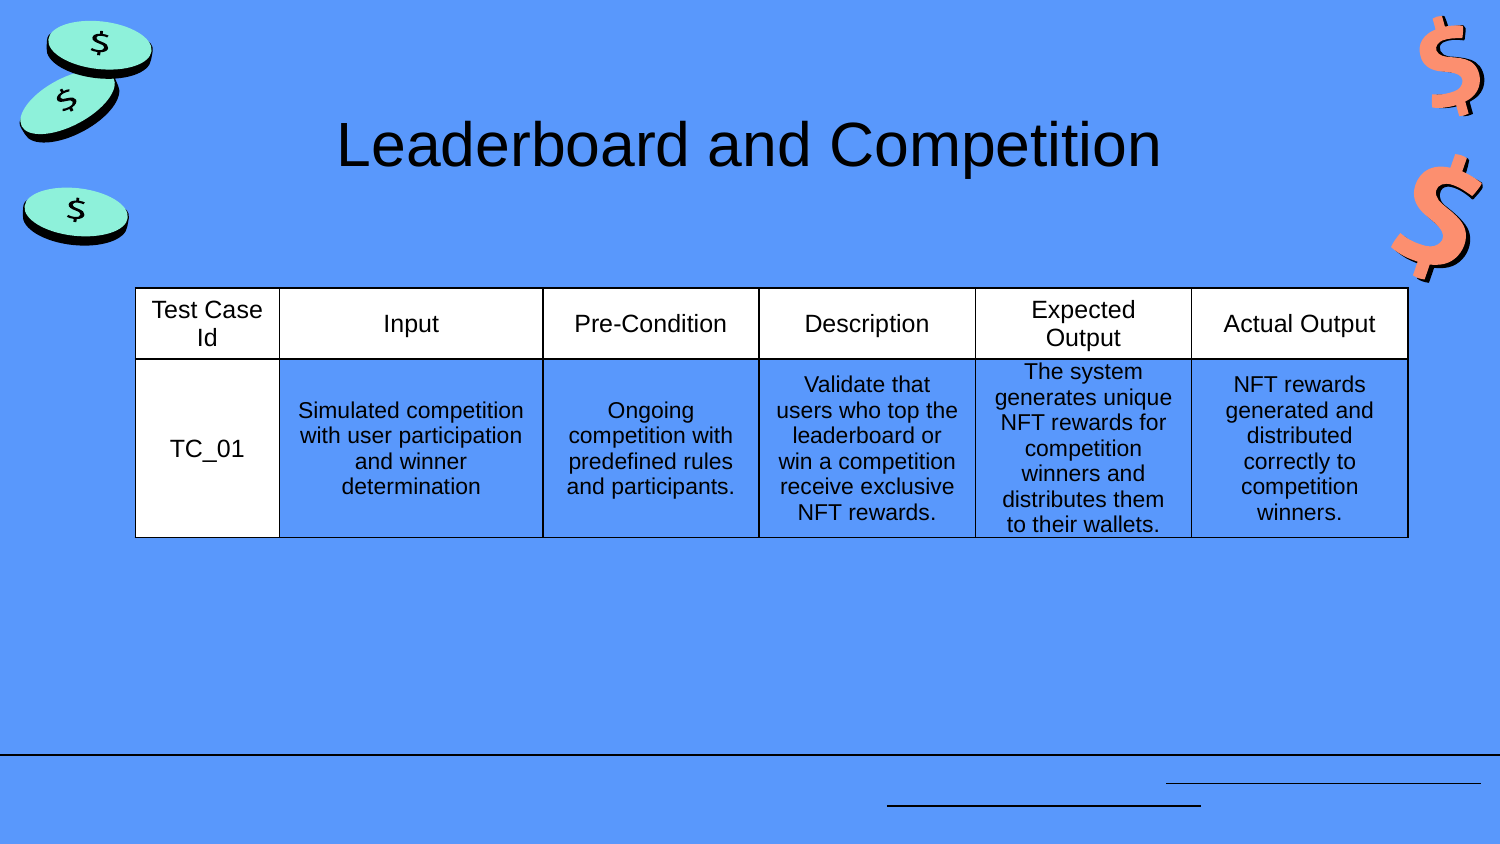

# Leaderboard and Competition
| Test Case Id | Input | Pre-Condition | Description | Expected Output | Actual Output |
| --- | --- | --- | --- | --- | --- |
| TC\_01 | Simulated competition with user participation and winner determination | Ongoing competition with predefined rules and participants. | Validate that users who top the leaderboard or win a competition receive exclusive NFT rewards. | The system generates unique NFT rewards for competition winners and distributes them to their wallets. | NFT rewards generated and distributed correctly to competition winners. |